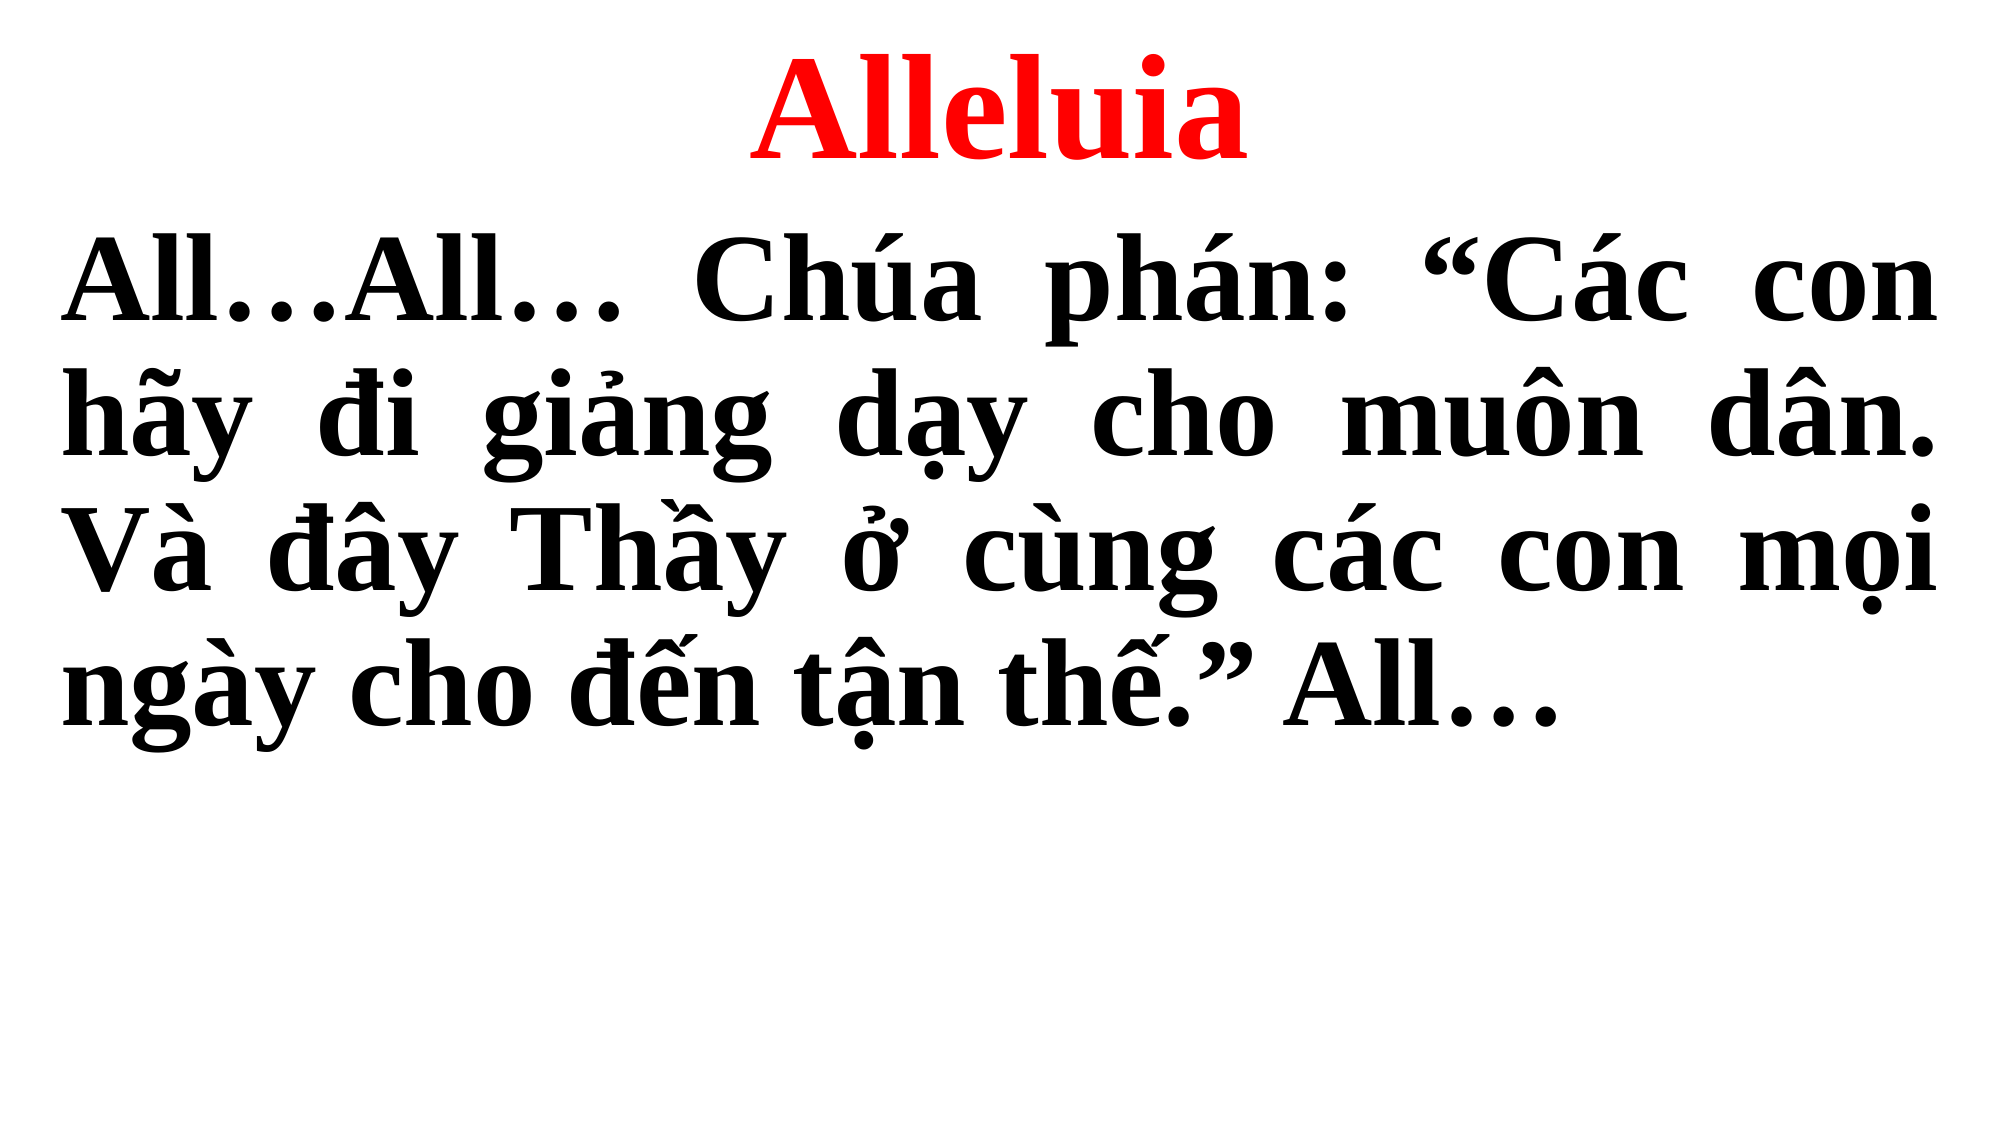

Alleluia
All…All… Chúa phán: “Các con hãy đi giảng dạy cho muôn dân. Và đây Thầy ở cùng các con mọi ngày cho đến tận thế.” All…